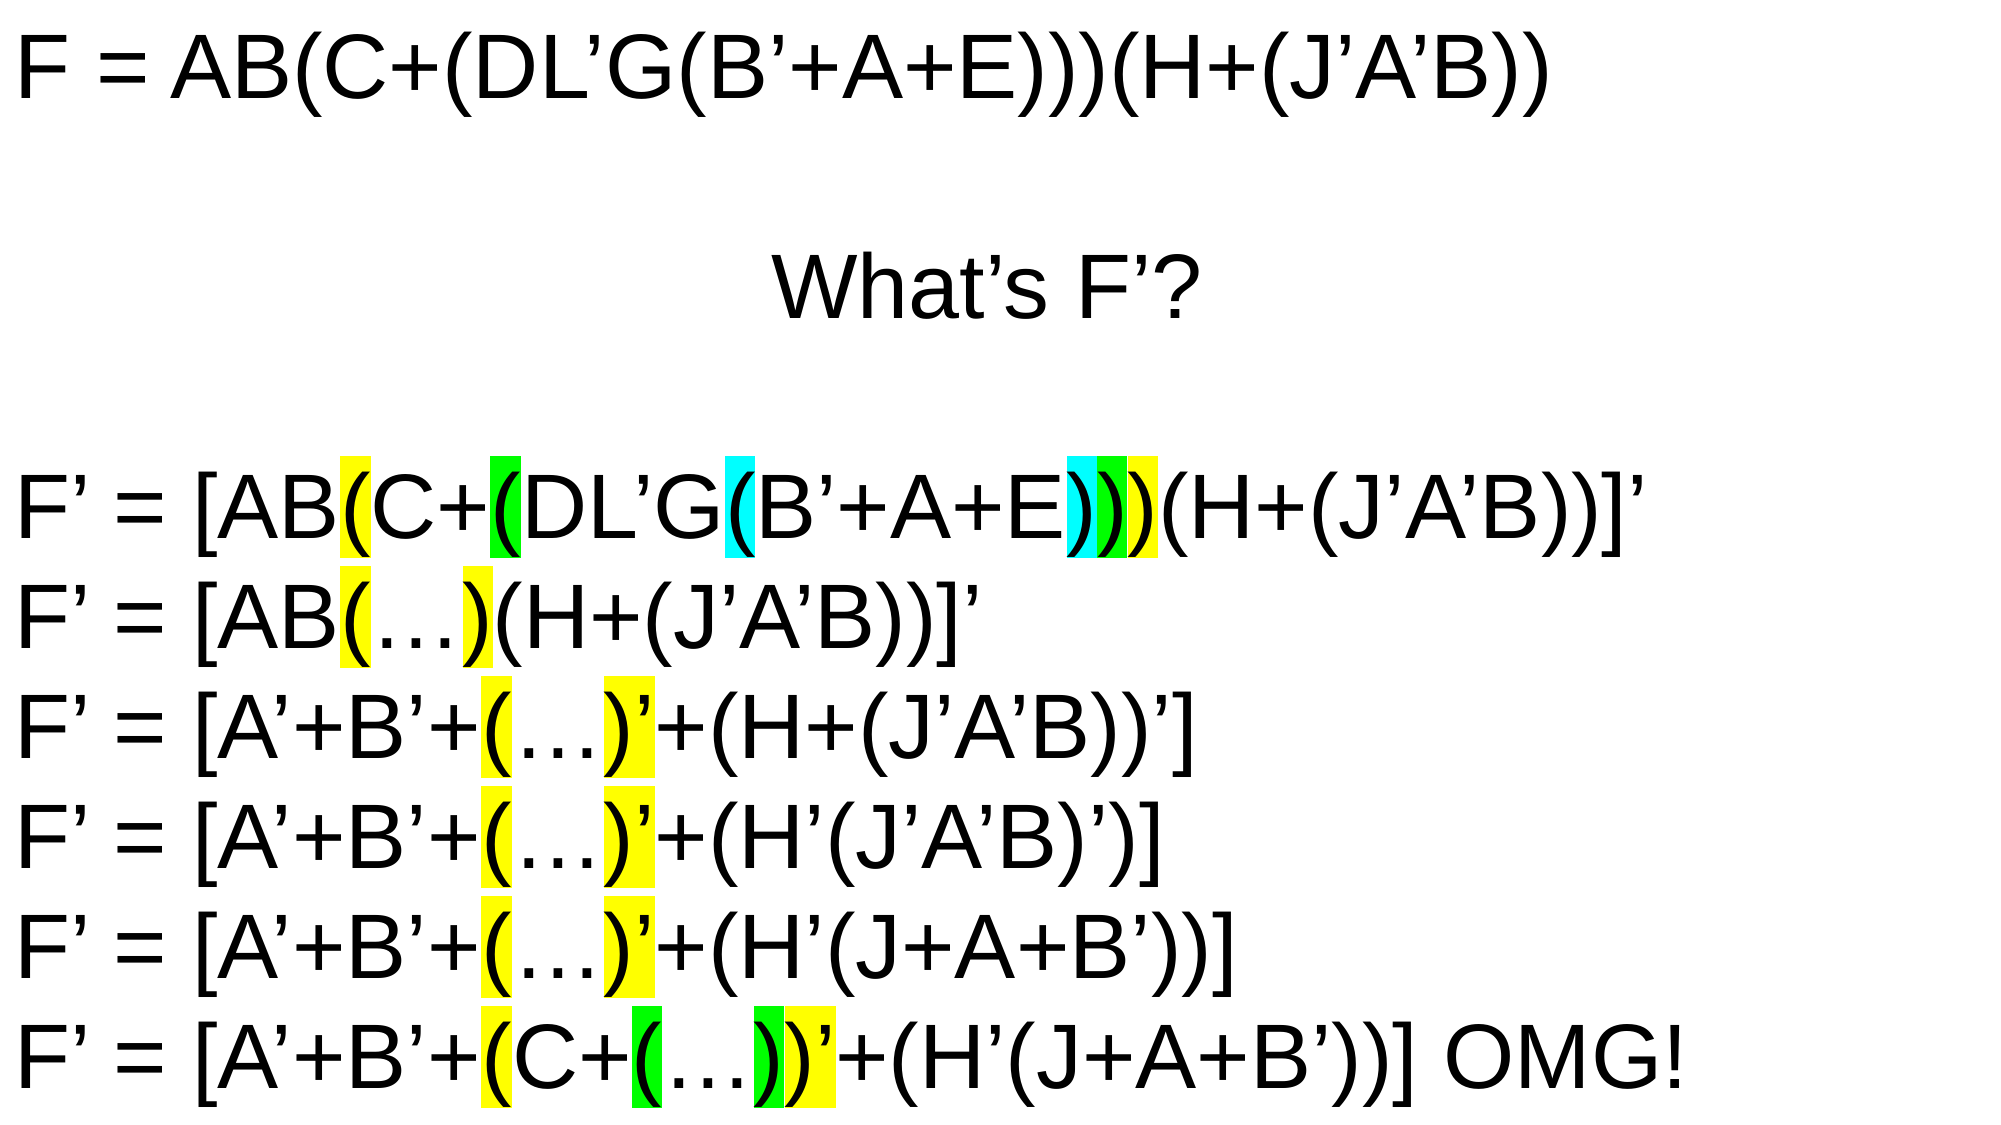

F = AB(C+(DL’G(B’+A+E)))(H+(J’A’B))

What’s F’?

F’ = [AB(C+(DL’G(B’+A+E)))(H+(J’A’B))]’
F’ = [AB(…)(H+(J’A’B))]’
F’ = [A’+B’+(…)’+(H+(J’A’B))’]
F’ = [A’+B’+(…)’+(H’(J’A’B)’)]
F’ = [A’+B’+(…)’+(H’(J+A+B’))]
F’ = [A’+B’+(C+(…))’+(H’(J+A+B’))] OMG!